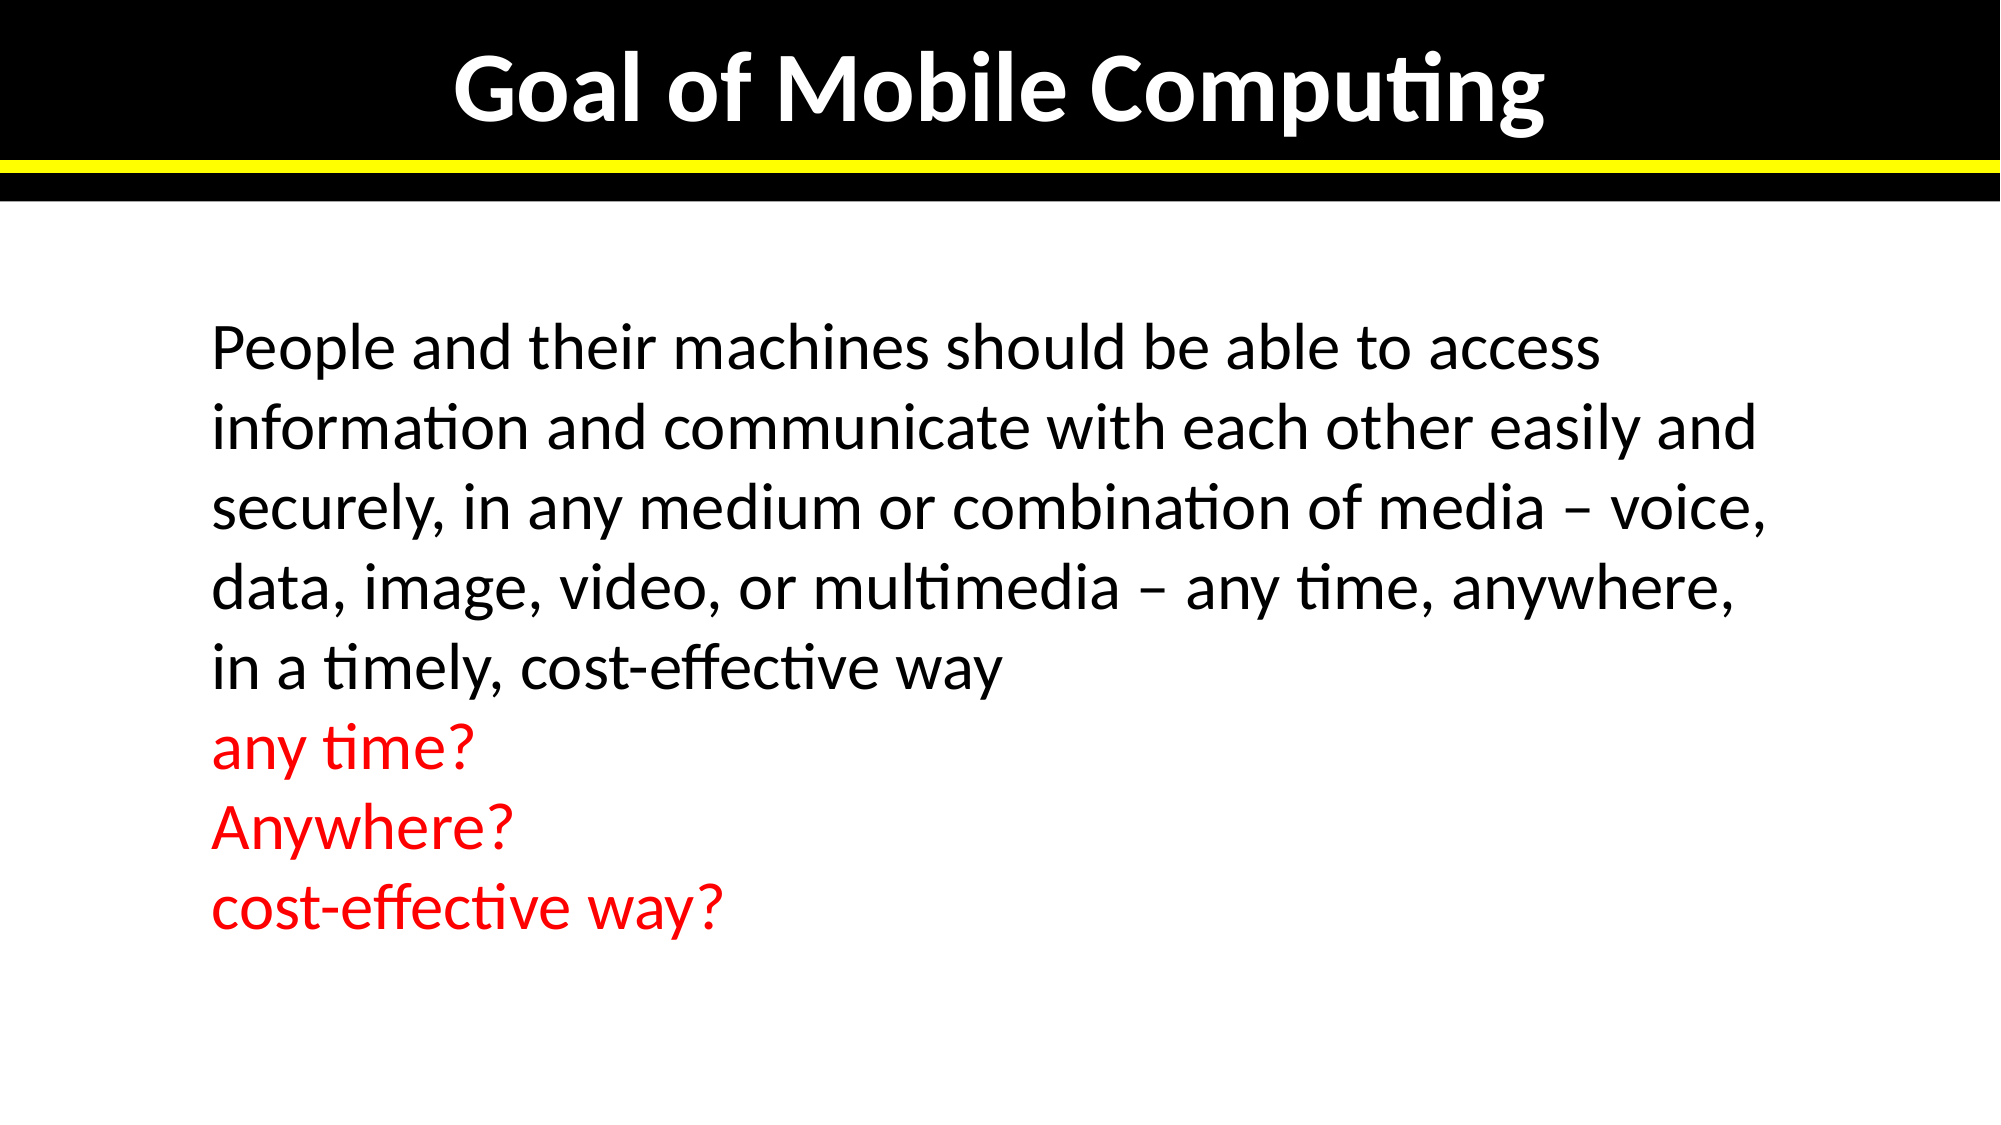

Mobile Computing
Goal of Mobile Computing
People and their machines should be able to access information and communicate with each other easily and securely, in any medium or combination of media – voice, data, image, video, or multimedia – any time, anywhere, in a timely, cost-effective way
any time?
Anywhere?
cost-effective way?